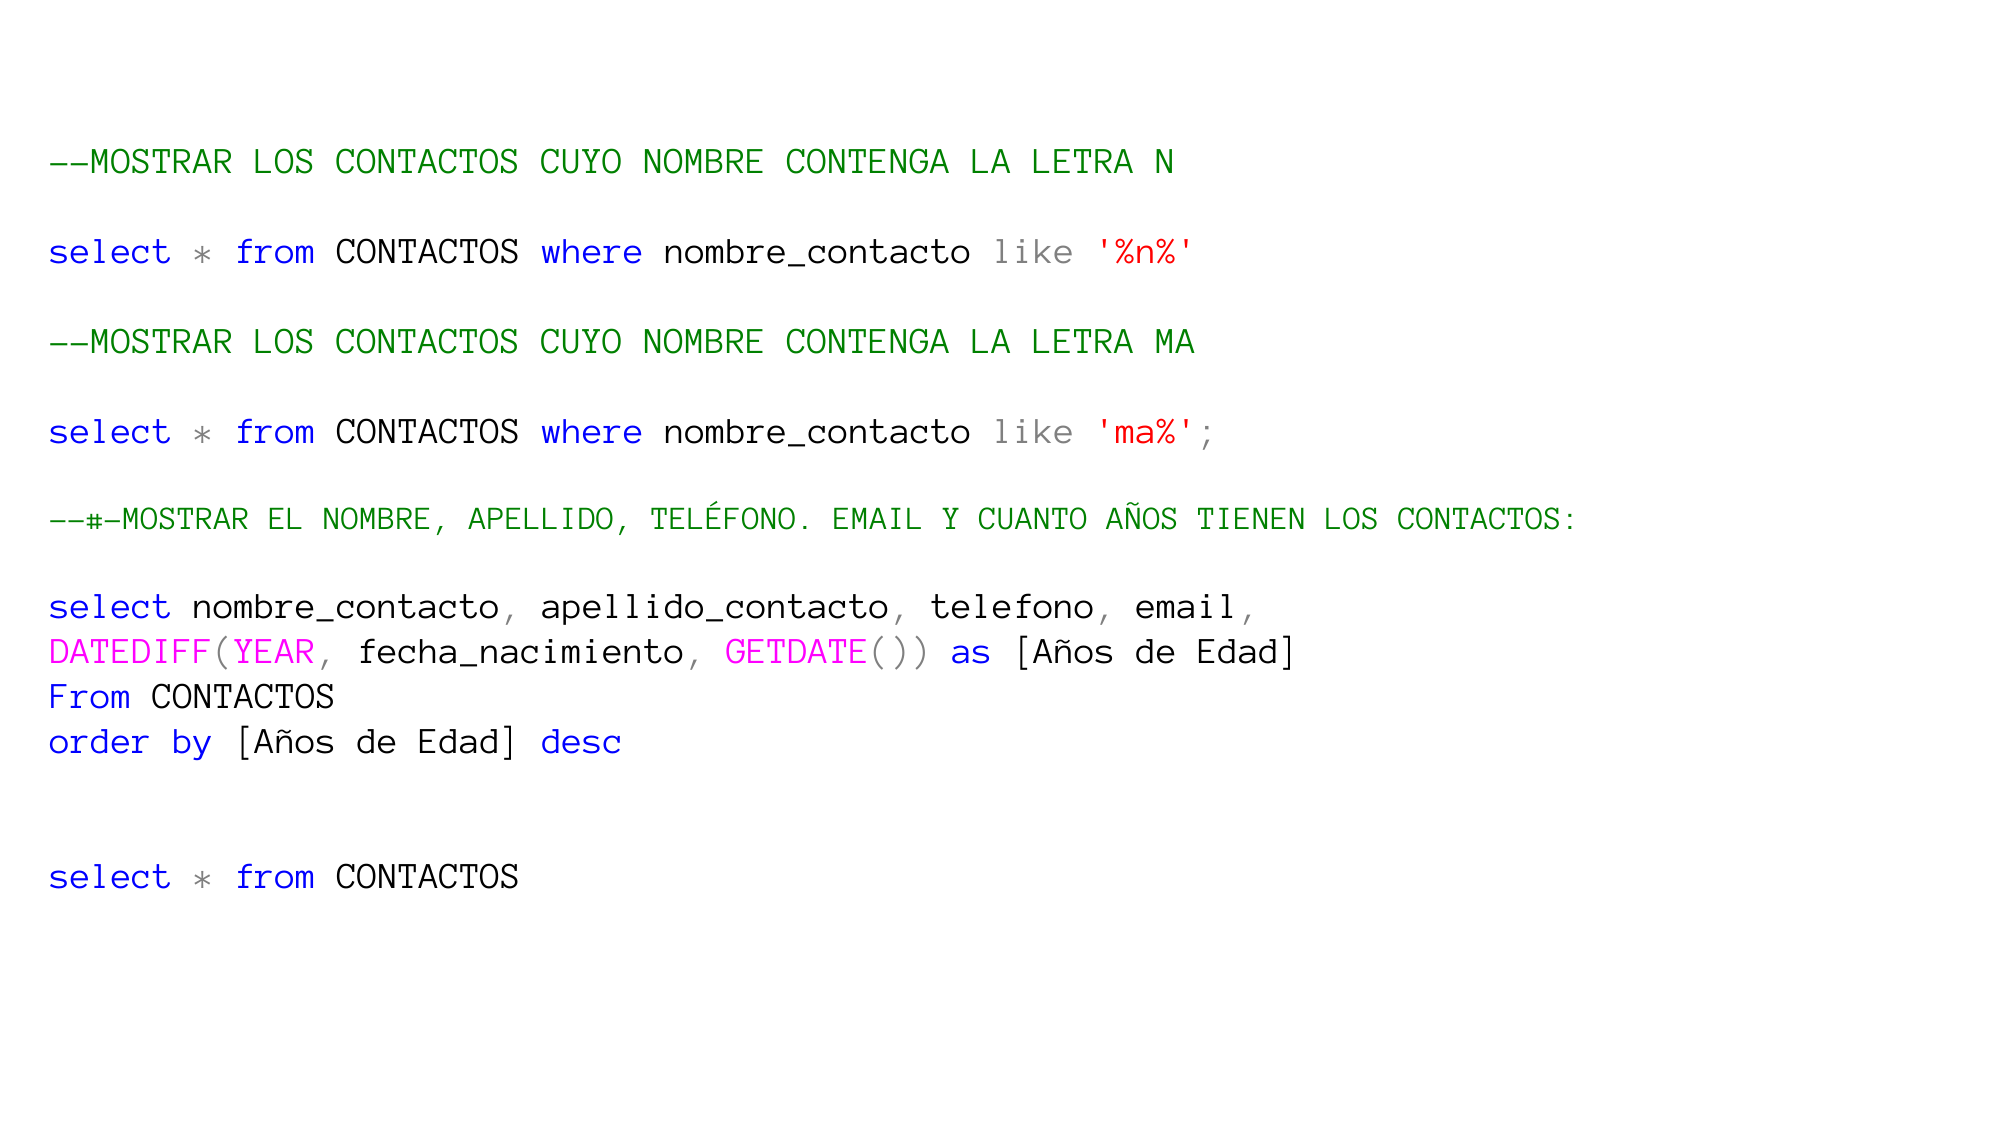

--MOSTRAR LOS CONTACTOS CUYO NOMBRE CONTENGA LA LETRA N

select * from CONTACTOS where nombre_contacto like '%n%'

--MOSTRAR LOS CONTACTOS CUYO NOMBRE CONTENGA LA LETRA MA

select * from CONTACTOS where nombre_contacto like 'ma%';

--#-MOSTRAR EL NOMBRE, APELLIDO, TELÉFONO. EMAIL Y CUANTO AÑOS TIENEN LOS CONTACTOS:

select nombre_contacto, apellido_contacto, telefono, email,
DATEDIFF(YEAR, fecha_nacimiento, GETDATE()) as [Años de Edad]
From CONTACTOS
order by [Años de Edad] desc

select * from CONTACTOS